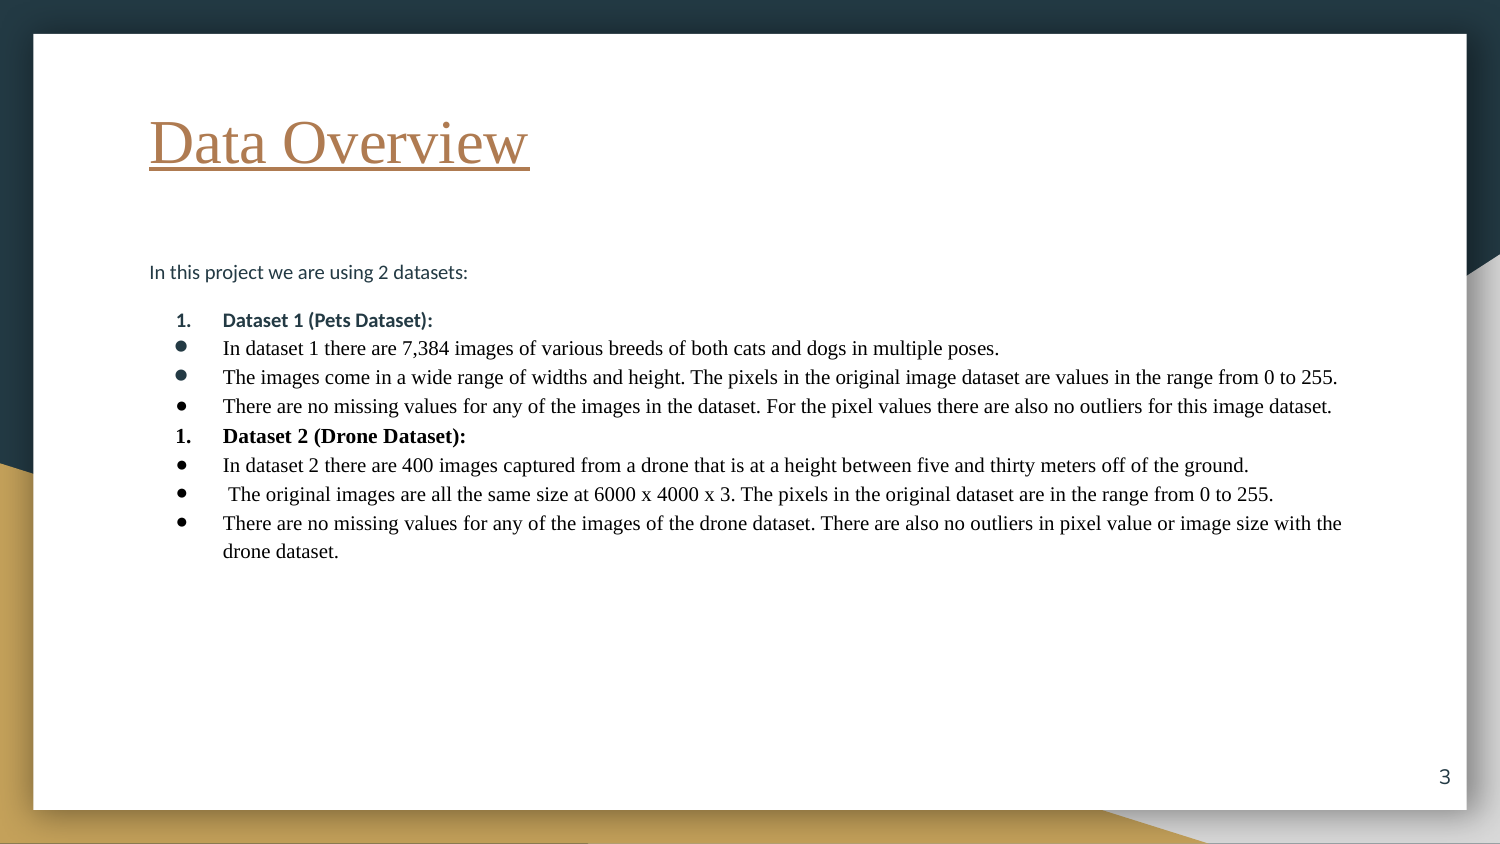

# Data Overview
In this project we are using 2 datasets:
Dataset 1 (Pets Dataset):
In dataset 1 there are 7,384 images of various breeds of both cats and dogs in multiple poses.
The images come in a wide range of widths and height. The pixels in the original image dataset are values in the range from 0 to 255.
There are no missing values for any of the images in the dataset. For the pixel values there are also no outliers for this image dataset.
Dataset 2 (Drone Dataset):
In dataset 2 there are 400 images captured from a drone that is at a height between five and thirty meters off of the ground.
 The original images are all the same size at 6000 x 4000 x 3. The pixels in the original dataset are in the range from 0 to 255.
There are no missing values for any of the images of the drone dataset. There are also no outliers in pixel value or image size with the drone dataset.

3